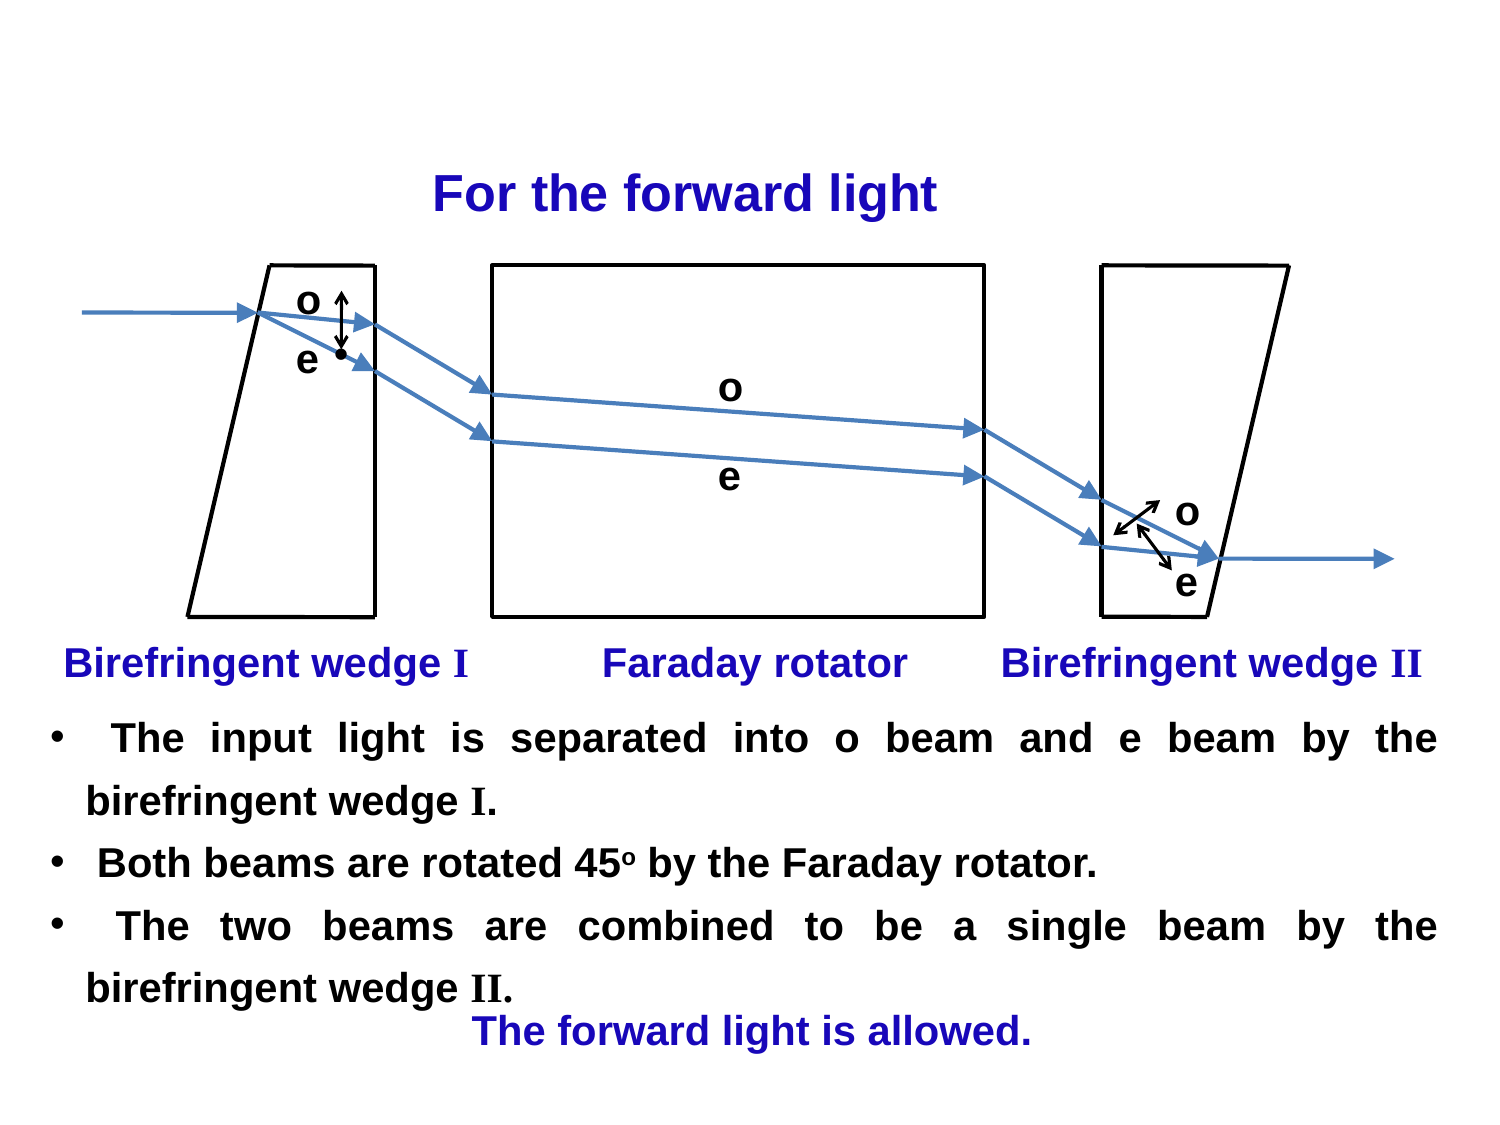

For the forward light

o

e
o
e
o
e
Birefringent wedge I
Faraday rotator
Birefringent wedge II
 The input light is separated into o beam and e beam by the birefringent wedge I.
 Both beams are rotated 45o by the Faraday rotator.
 The two beams are combined to be a single beam by the birefringent wedge II.
The forward light is allowed.